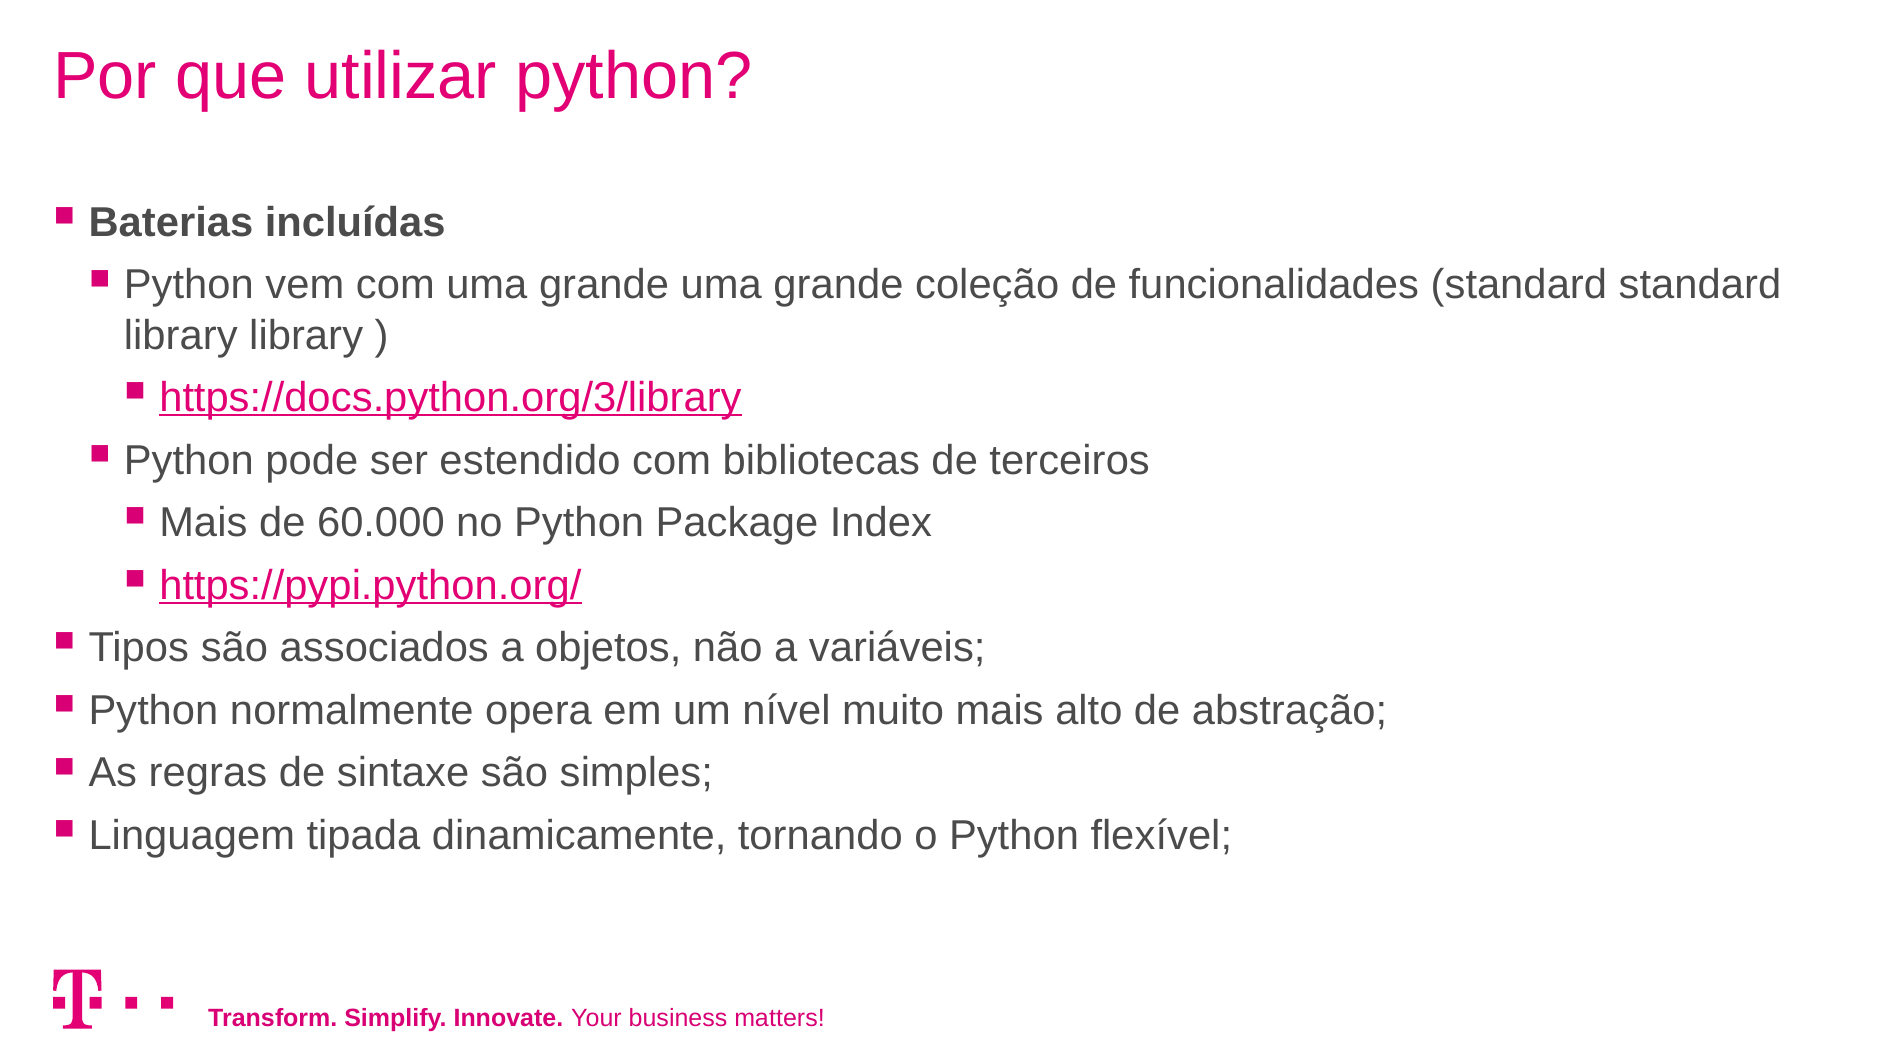

# Por que utilizar python?
Baterias incluídas
Python vem com uma grande uma grande coleção de funcionalidades (standard standard library library )
https://docs.python.org/3/library
Python pode ser estendido com bibliotecas de terceiros
Mais de 60.000 no Python Package Index
https://pypi.python.org/
Tipos são associados a objetos, não a variáveis;
Python normalmente opera em um nível muito mais alto de abstração;
As regras de sintaxe são simples;
Linguagem tipada dinamicamente, tornando o Python flexível;